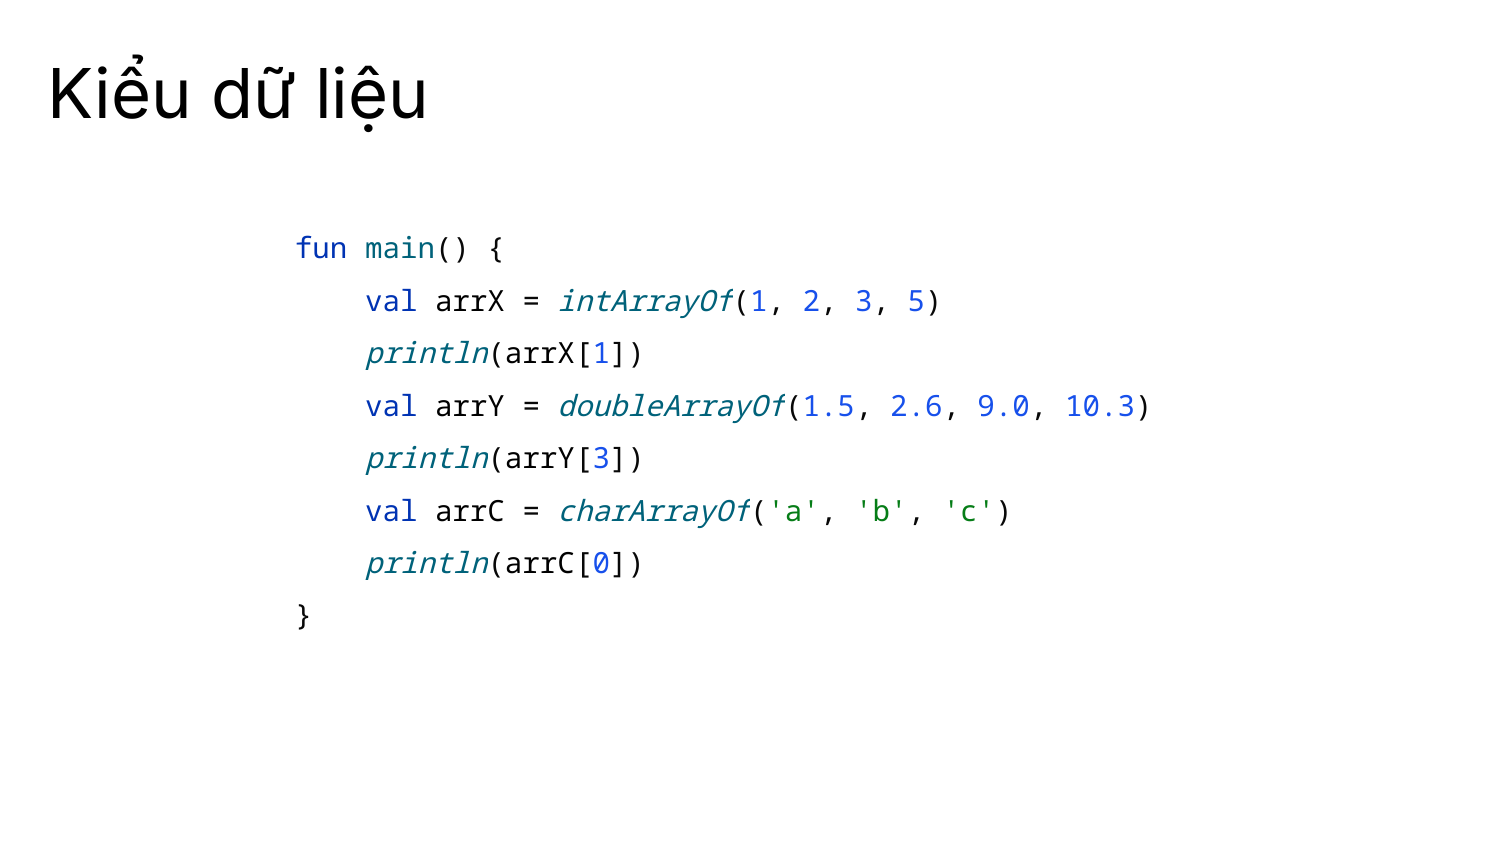

# Kiểu dữ liệu
fun main() {
    val arrX = intArrayOf(1, 2, 3, 5)
    println(arrX[1])
    val arrY = doubleArrayOf(1.5, 2.6, 9.0, 10.3)
    println(arrY[3])
    val arrC = charArrayOf('a', 'b', 'c')
    println(arrC[0])
}